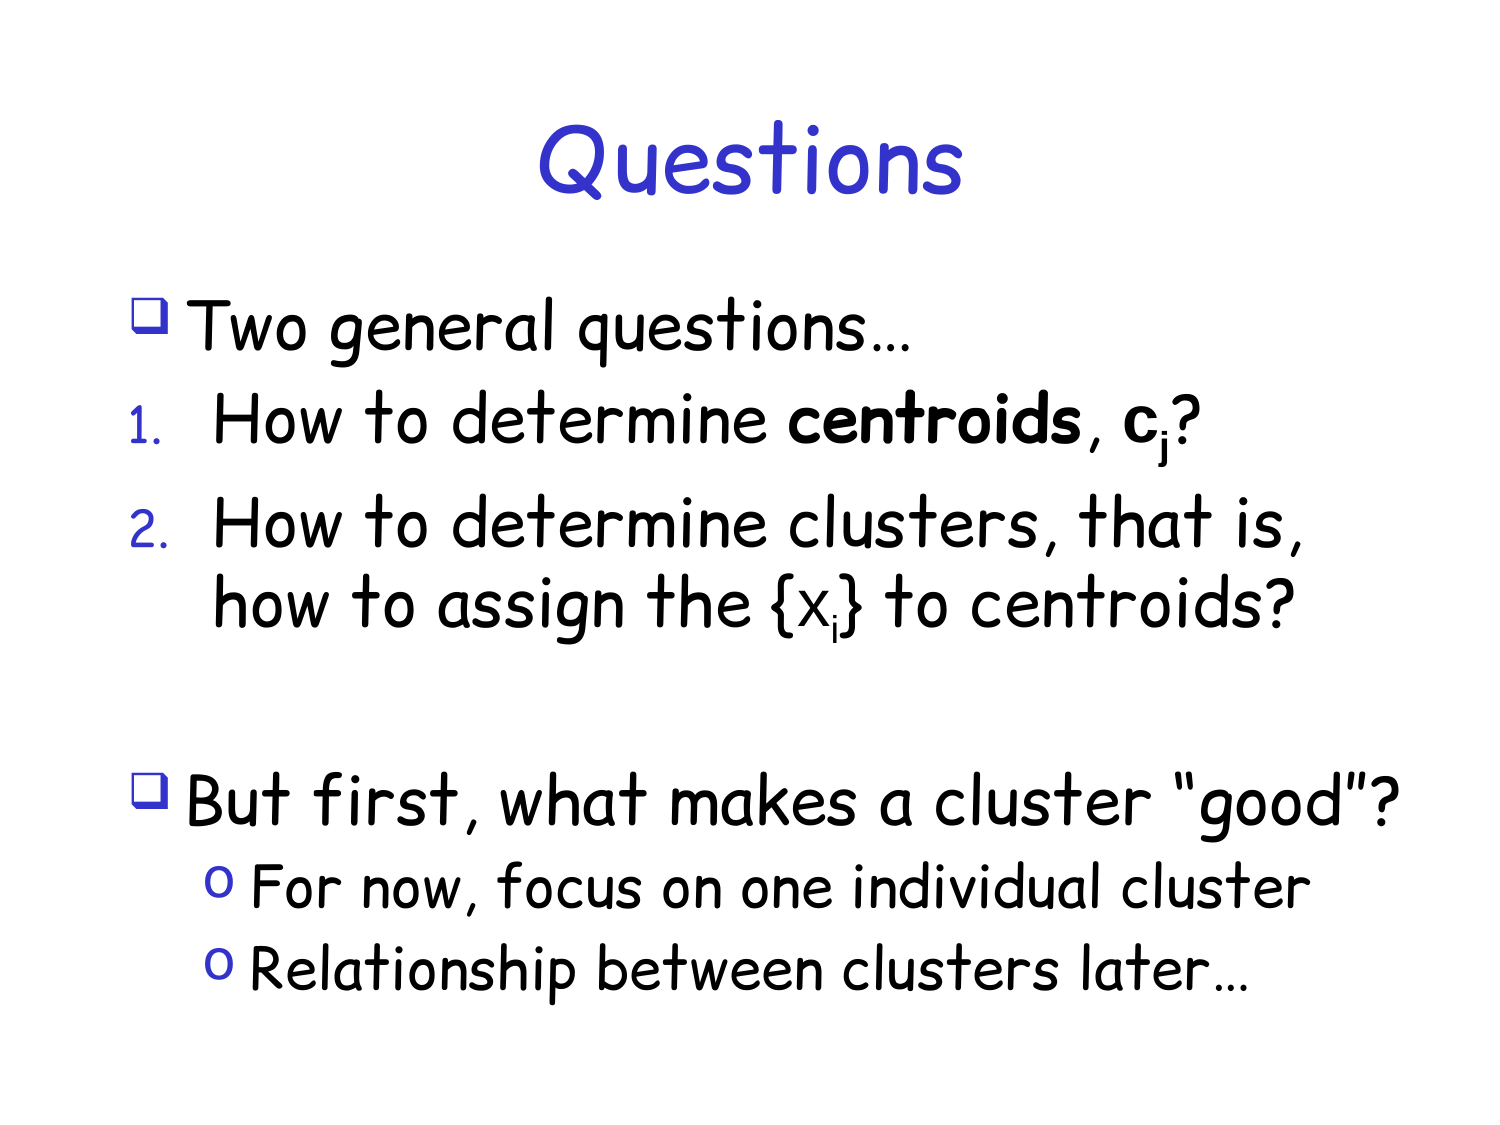

# Questions
Two general questions…
How to determine centroids, cj?
How to determine clusters, that is, how to assign the {xi} to centroids?

But first, what makes a cluster “good”?
For now, focus on one individual cluster
Relationship between clusters later…